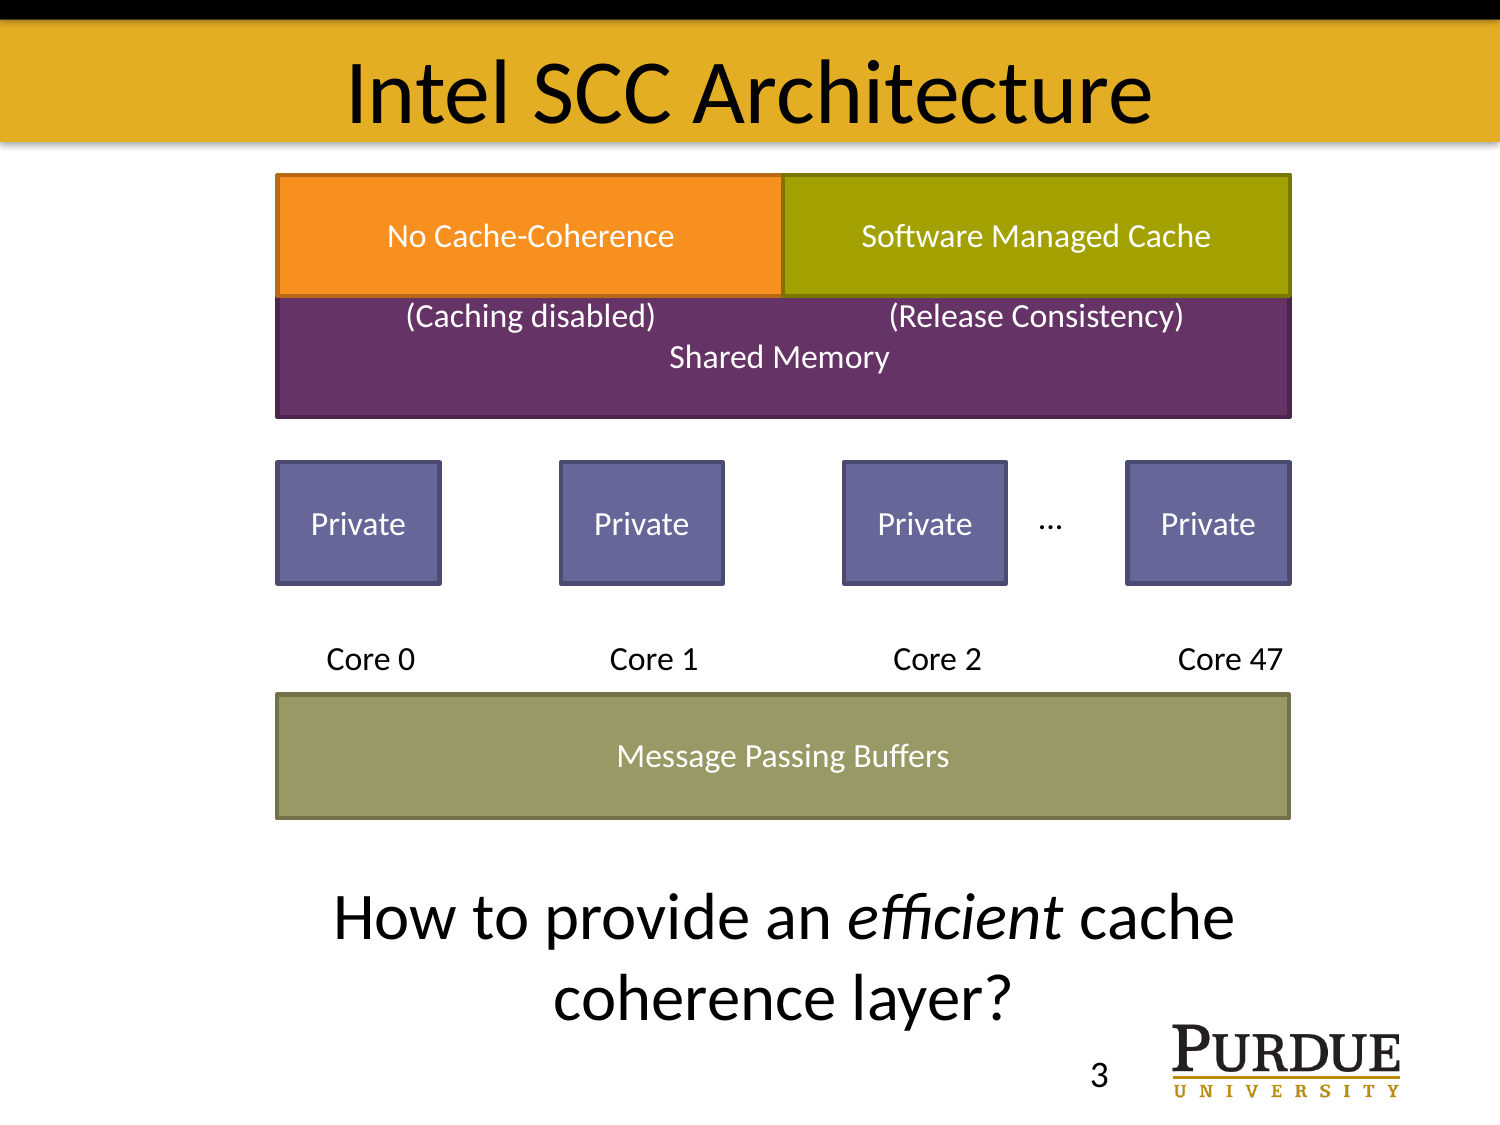

# Intel SCC Architecture
No Cache-Coherence
(Caching disabled)
Software Managed Cache
(Release Consistency)
Shared Memory
(off chip)
...
Private Memory
Core 0
Private Memory
Core 1
Private Memory
Core 2
Private Memory
Core 47
Message Passing Buffers
(On die, 8KB per core)
How to provide an efficient cache coherence layer?
3